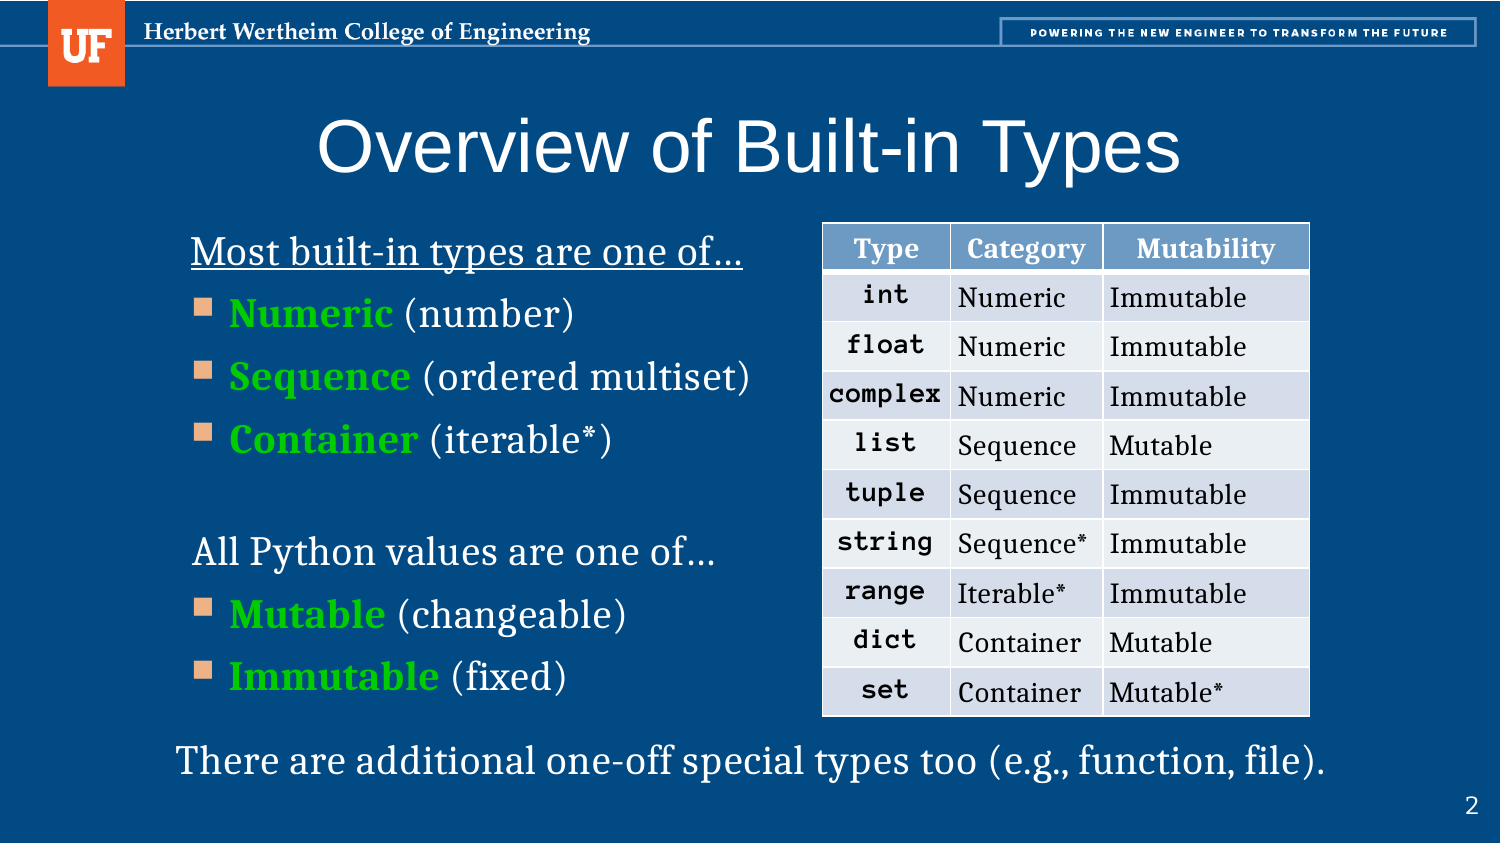

# Overview of Built-in Types
Most built-in types are one of…
Numeric (number)
Sequence (ordered multiset)
Container (iterable*)
All Python values are one of…
Mutable (changeable)
Immutable (fixed)
| Type | Category | Mutability |
| --- | --- | --- |
| int | Numeric | Immutable |
| float | Numeric | Immutable |
| complex | Numeric | Immutable |
| list | Sequence | Mutable |
| tuple | Sequence | Immutable |
| string | Sequence\* | Immutable |
| range | Iterable\* | Immutable |
| dict | Container | Mutable |
| set | Container | Mutable\* |
There are additional one-off special types too (e.g., function, file).
2